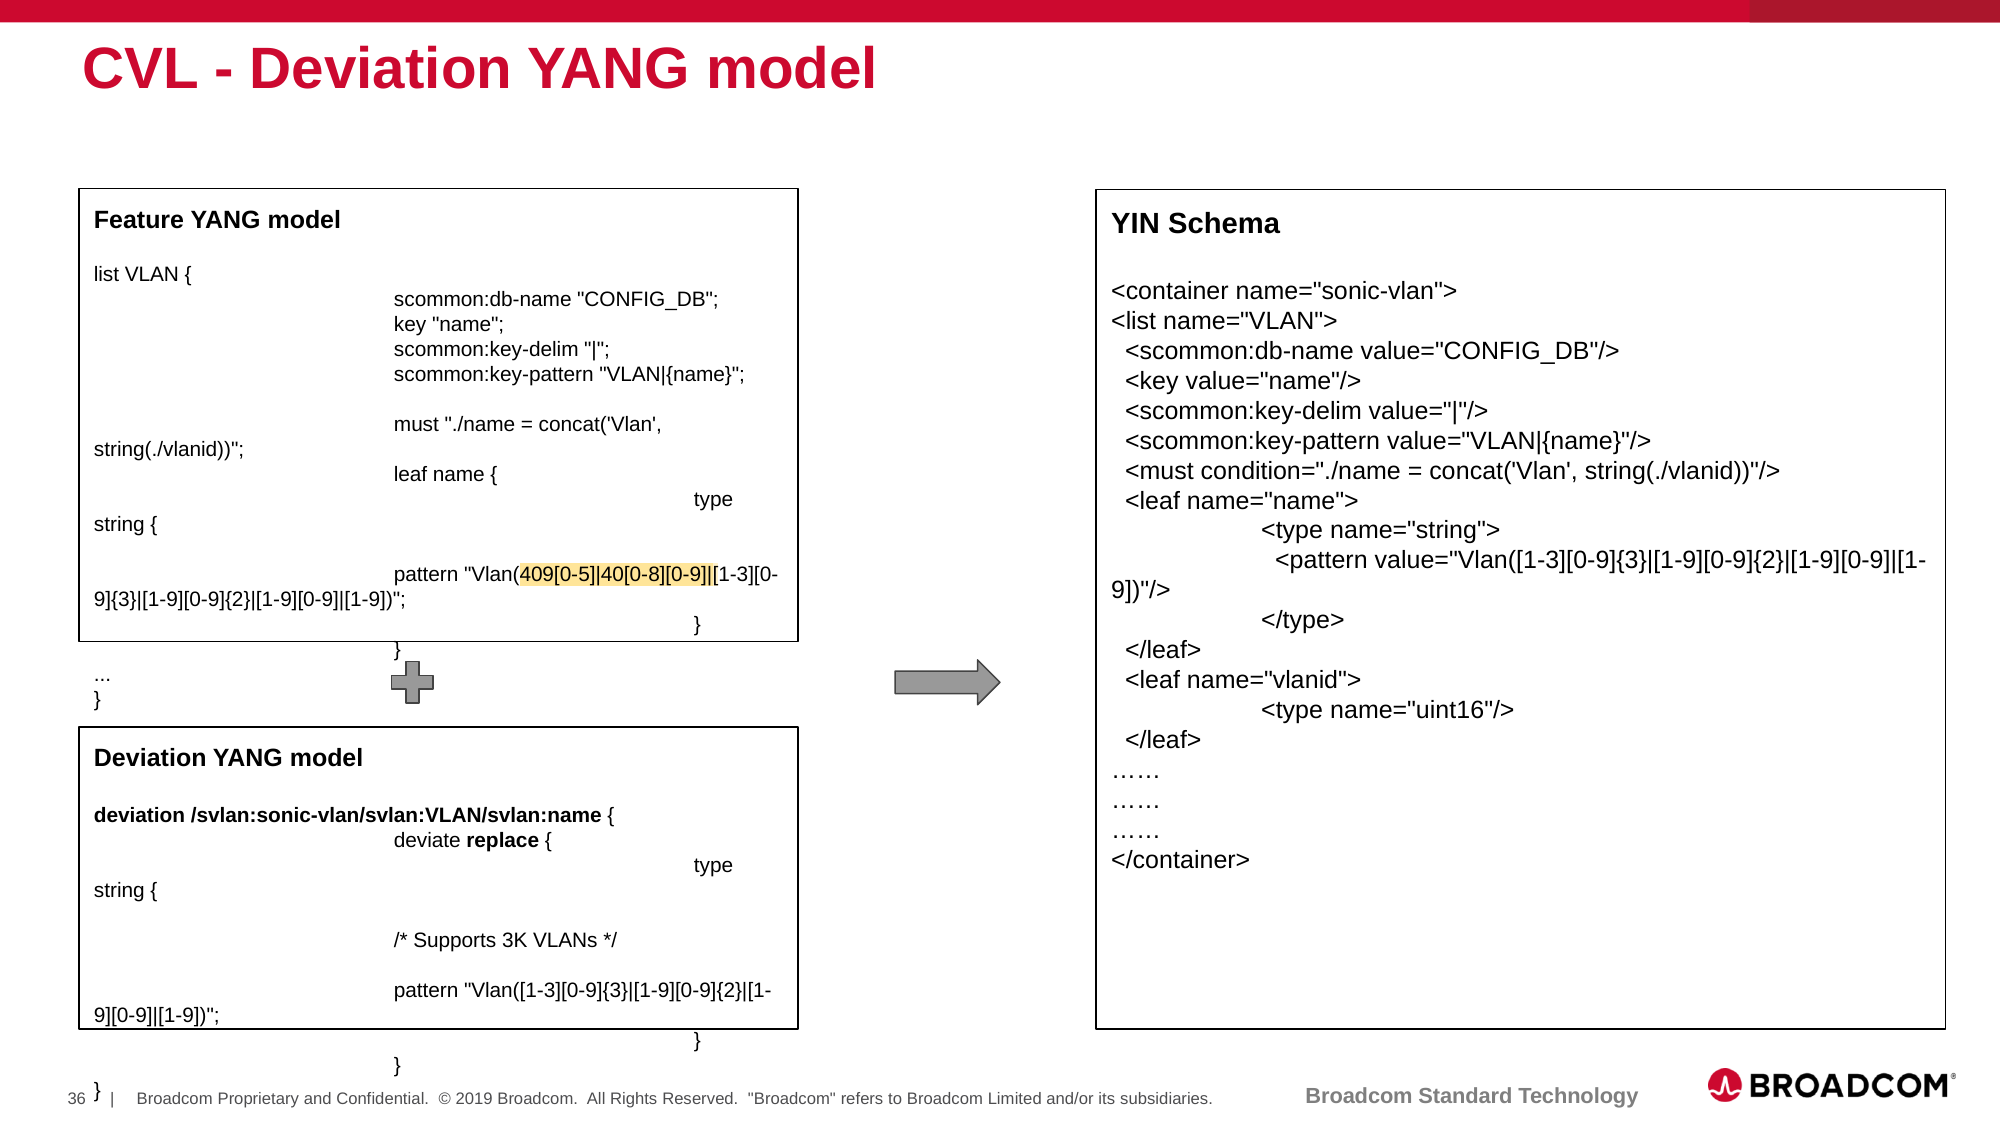

# CVL - Deviation YANG model
Feature YANG model

list VLAN {
		scommon:db-name "CONFIG_DB";
		key "name";
		scommon:key-delim "|";
		scommon:key-pattern "VLAN|{name}";

		must "./name = concat('Vlan', string(./vlanid))";
		leaf name {
				type string {
						pattern "Vlan(409[0-5]|40[0-8][0-9]|[1-3][0-9]{3}|[1-9][0-9]{2}|[1-9][0-9]|[1-9])";
				}
		}
...
}

YIN Schema

<container name="sonic-vlan">
<list name="VLAN">
  <scommon:db-name value="CONFIG_DB"/>
  <key value="name"/>
  <scommon:key-delim value="|"/>
  <scommon:key-pattern value="VLAN|{name}"/>
  <must condition="./name = concat('Vlan', string(./vlanid))"/>
  <leaf name="name">
	<type name="string">
	  <pattern value="Vlan([1-3][0-9]{3}|[1-9][0-9]{2}|[1-9][0-9]|[1-9])"/>
	</type>
  </leaf>
  <leaf name="vlanid">
	<type name="uint16"/>
  </leaf>
……
……
……
</container>

Deviation YANG model

deviation /svlan:sonic-vlan/svlan:VLAN/svlan:name {
		deviate replace {
				type string {
						/* Supports 3K VLANs */
						pattern "Vlan([1-3][0-9]{3}|[1-9][0-9]{2}|[1-9][0-9]|[1-9])";
				}
		}
}